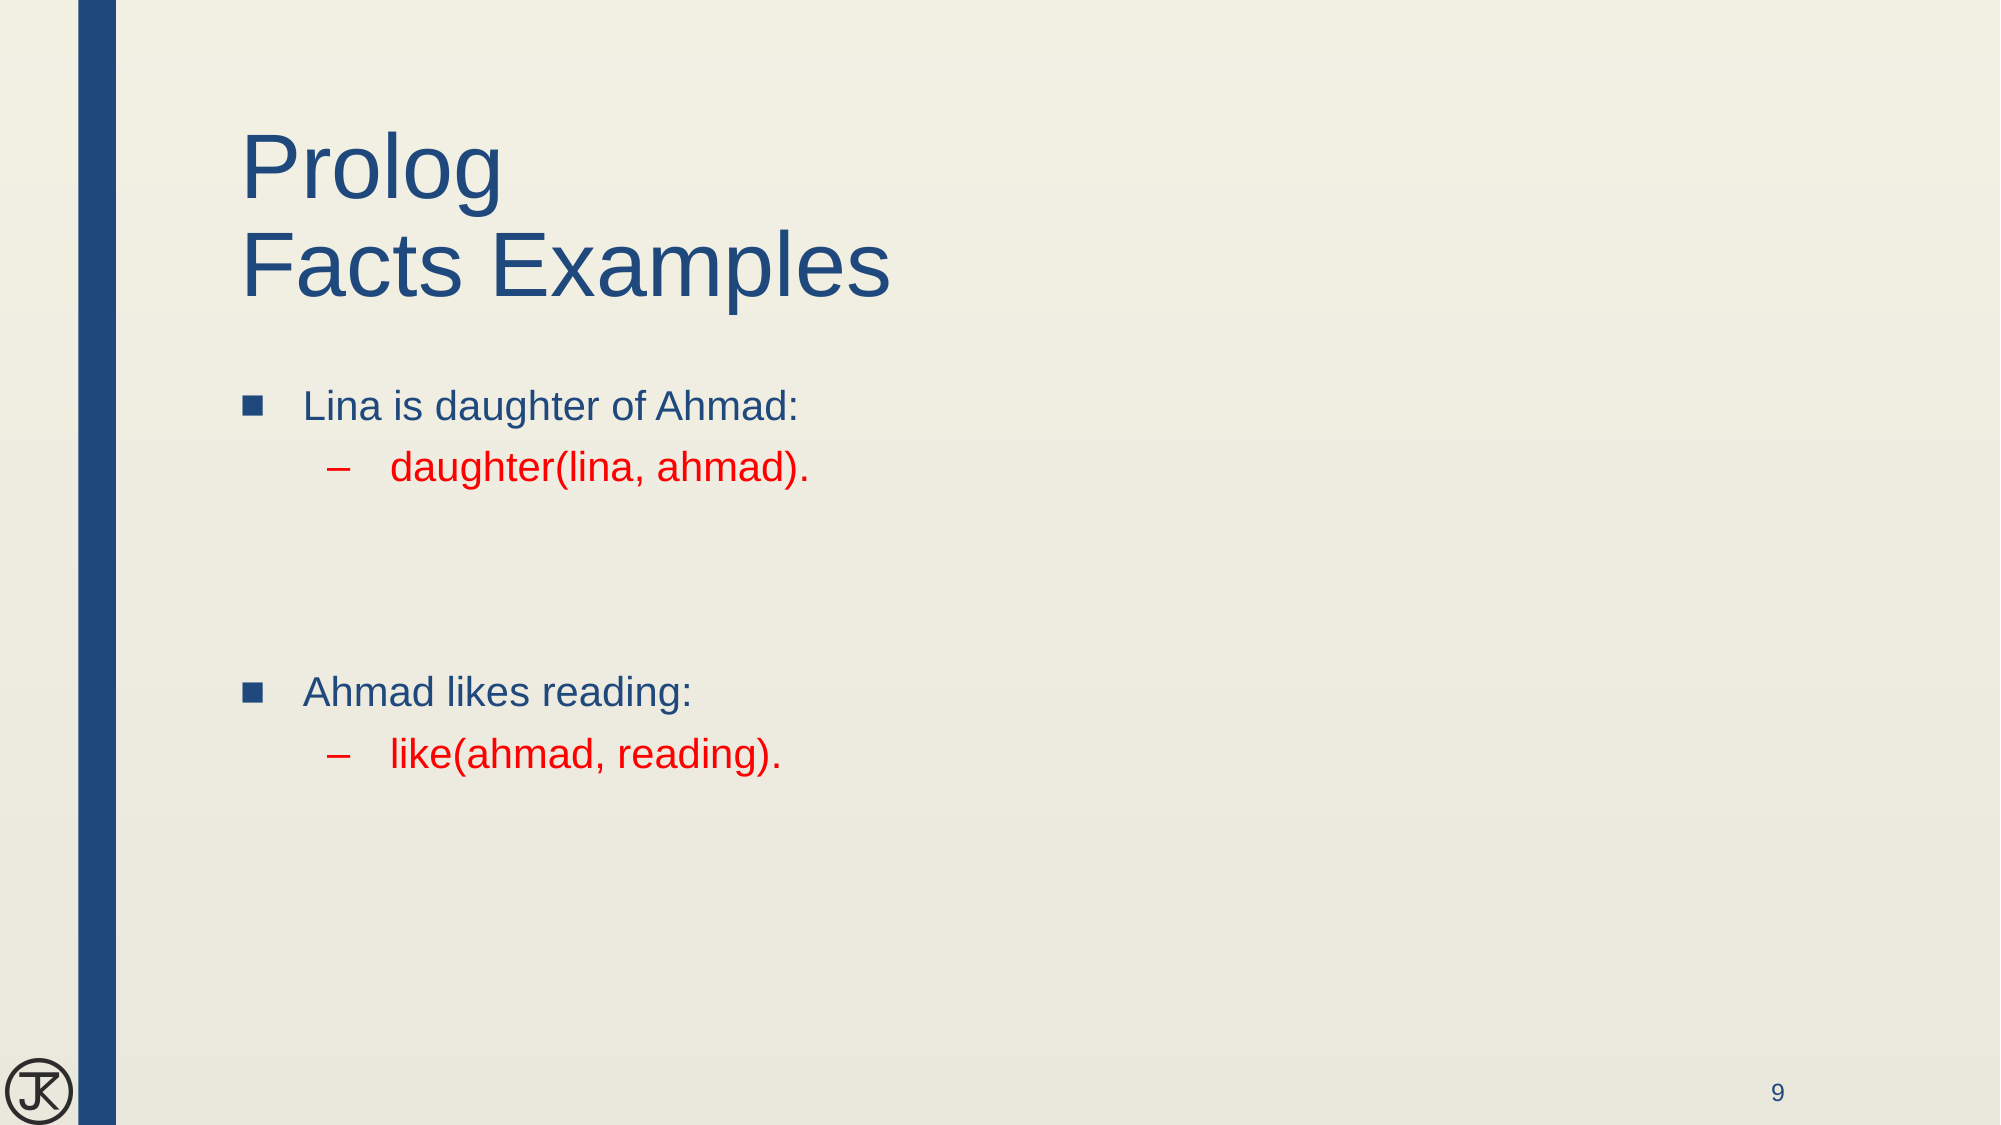

# Prolog Facts Examples
Lina is daughter of Ahmad:
daughter(lina, ahmad).

Ahmad likes reading:
like(ahmad, reading).
9